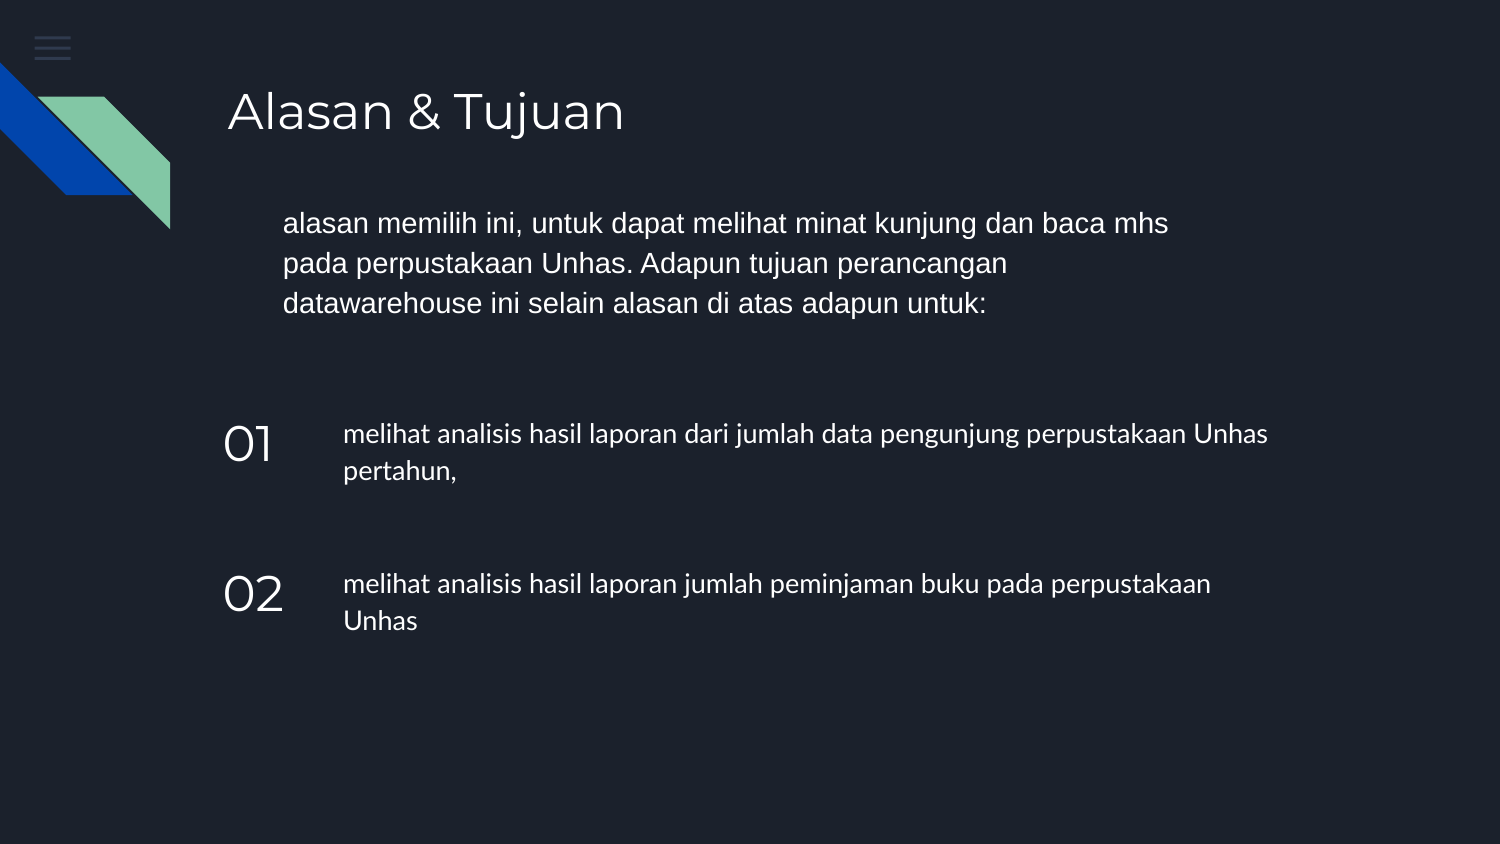

# Alasan & Tujuan
alasan memilih ini, untuk dapat melihat minat kunjung dan baca mhs pada perpustakaan Unhas. Adapun tujuan perancangan datawarehouse ini selain alasan di atas adapun untuk:
01

melihat analisis hasil laporan dari jumlah data pengunjung perpustakaan Unhas pertahun,
02

melihat analisis hasil laporan jumlah peminjaman buku pada perpustakaan  Unhas